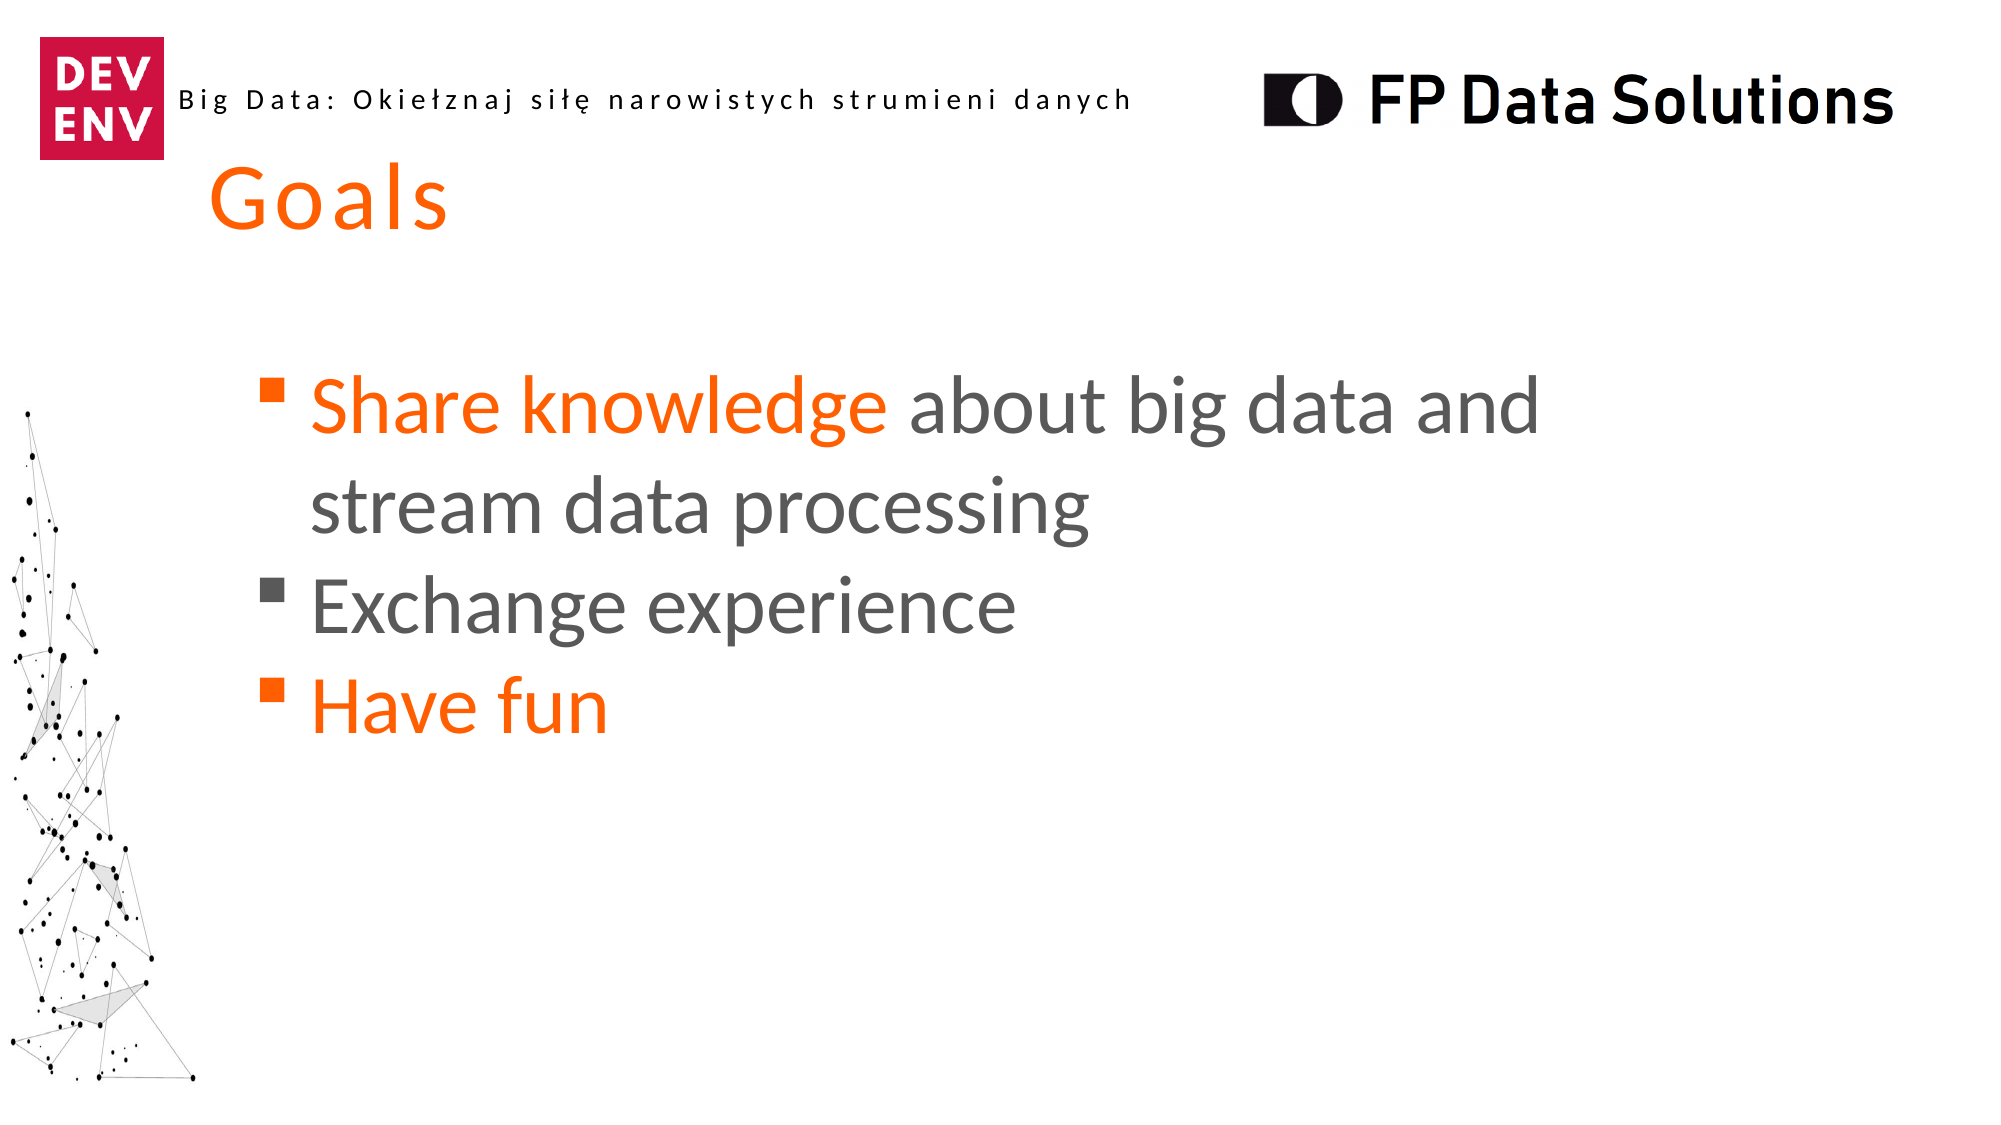

Goals
 Share knowledge about big data and
   stream data processing
 Exchange experience
 Have fun